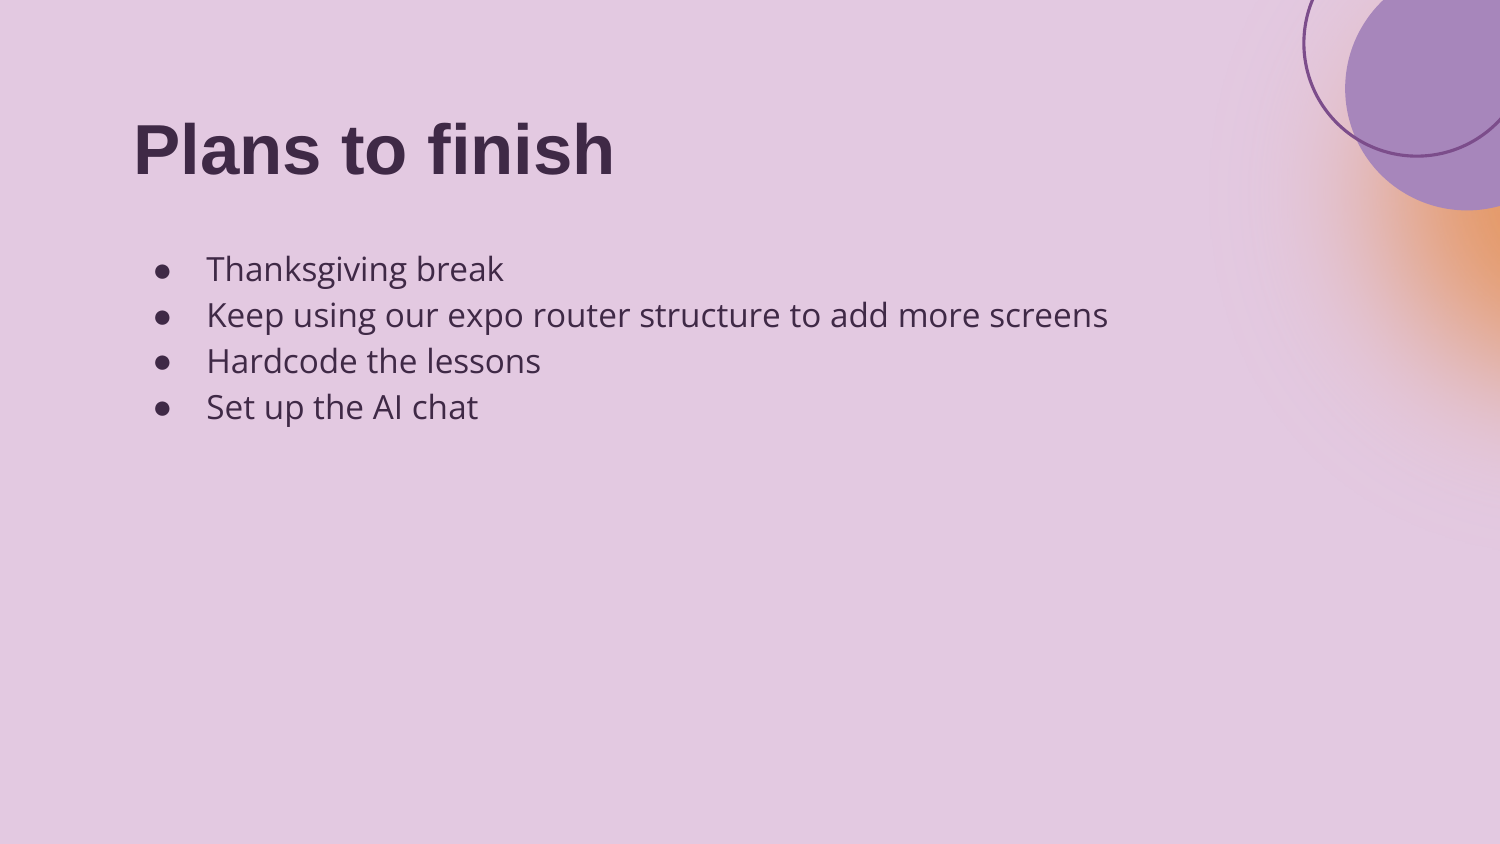

Plans to finish
Thanksgiving break
Keep using our expo router structure to add more screens
Hardcode the lessons
Set up the AI chat